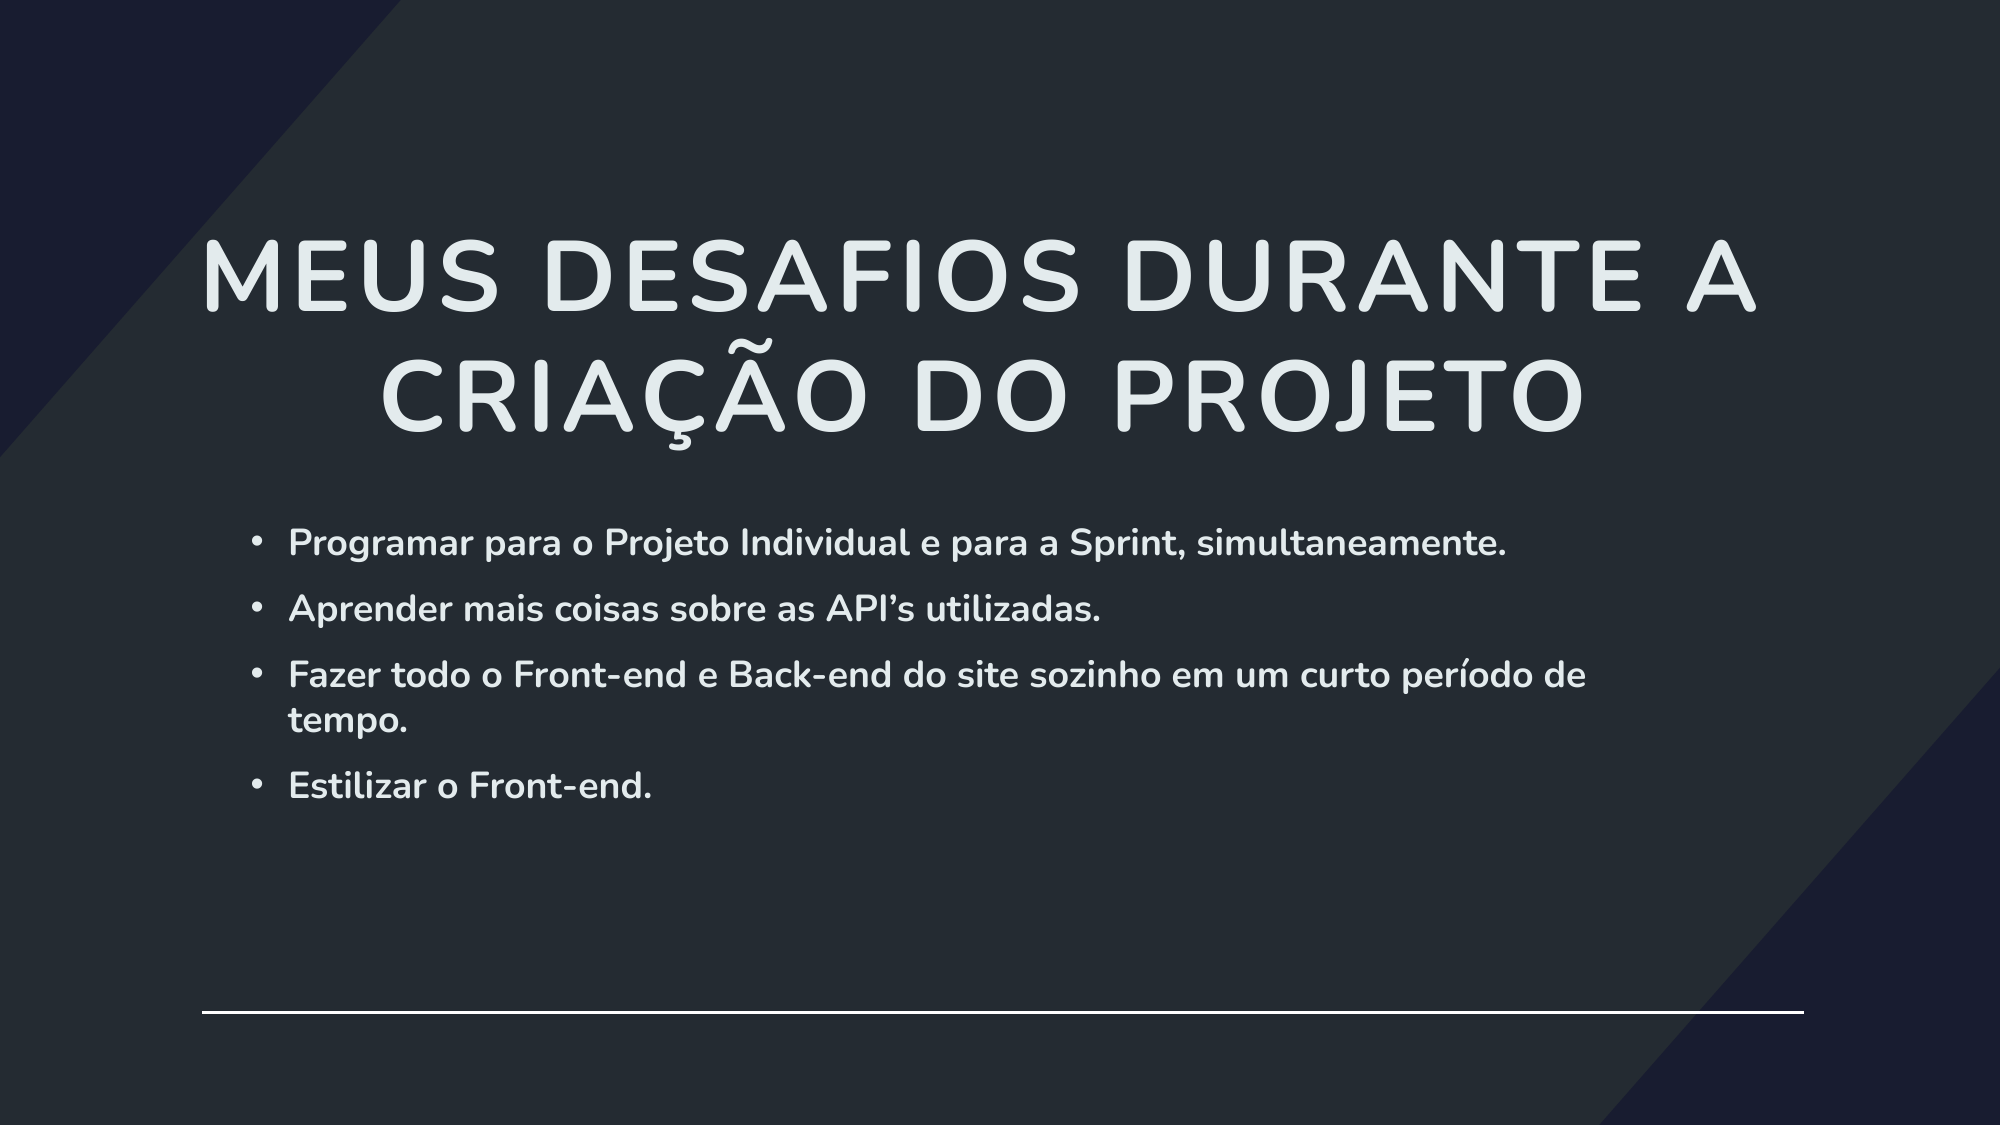

# Meus desafios durante a criação do projeto
Programar para o Projeto Individual e para a Sprint, simultaneamente.
Aprender mais coisas sobre as API’s utilizadas.
Fazer todo o Front-end e Back-end do site sozinho em um curto período de tempo.
Estilizar o Front-end.